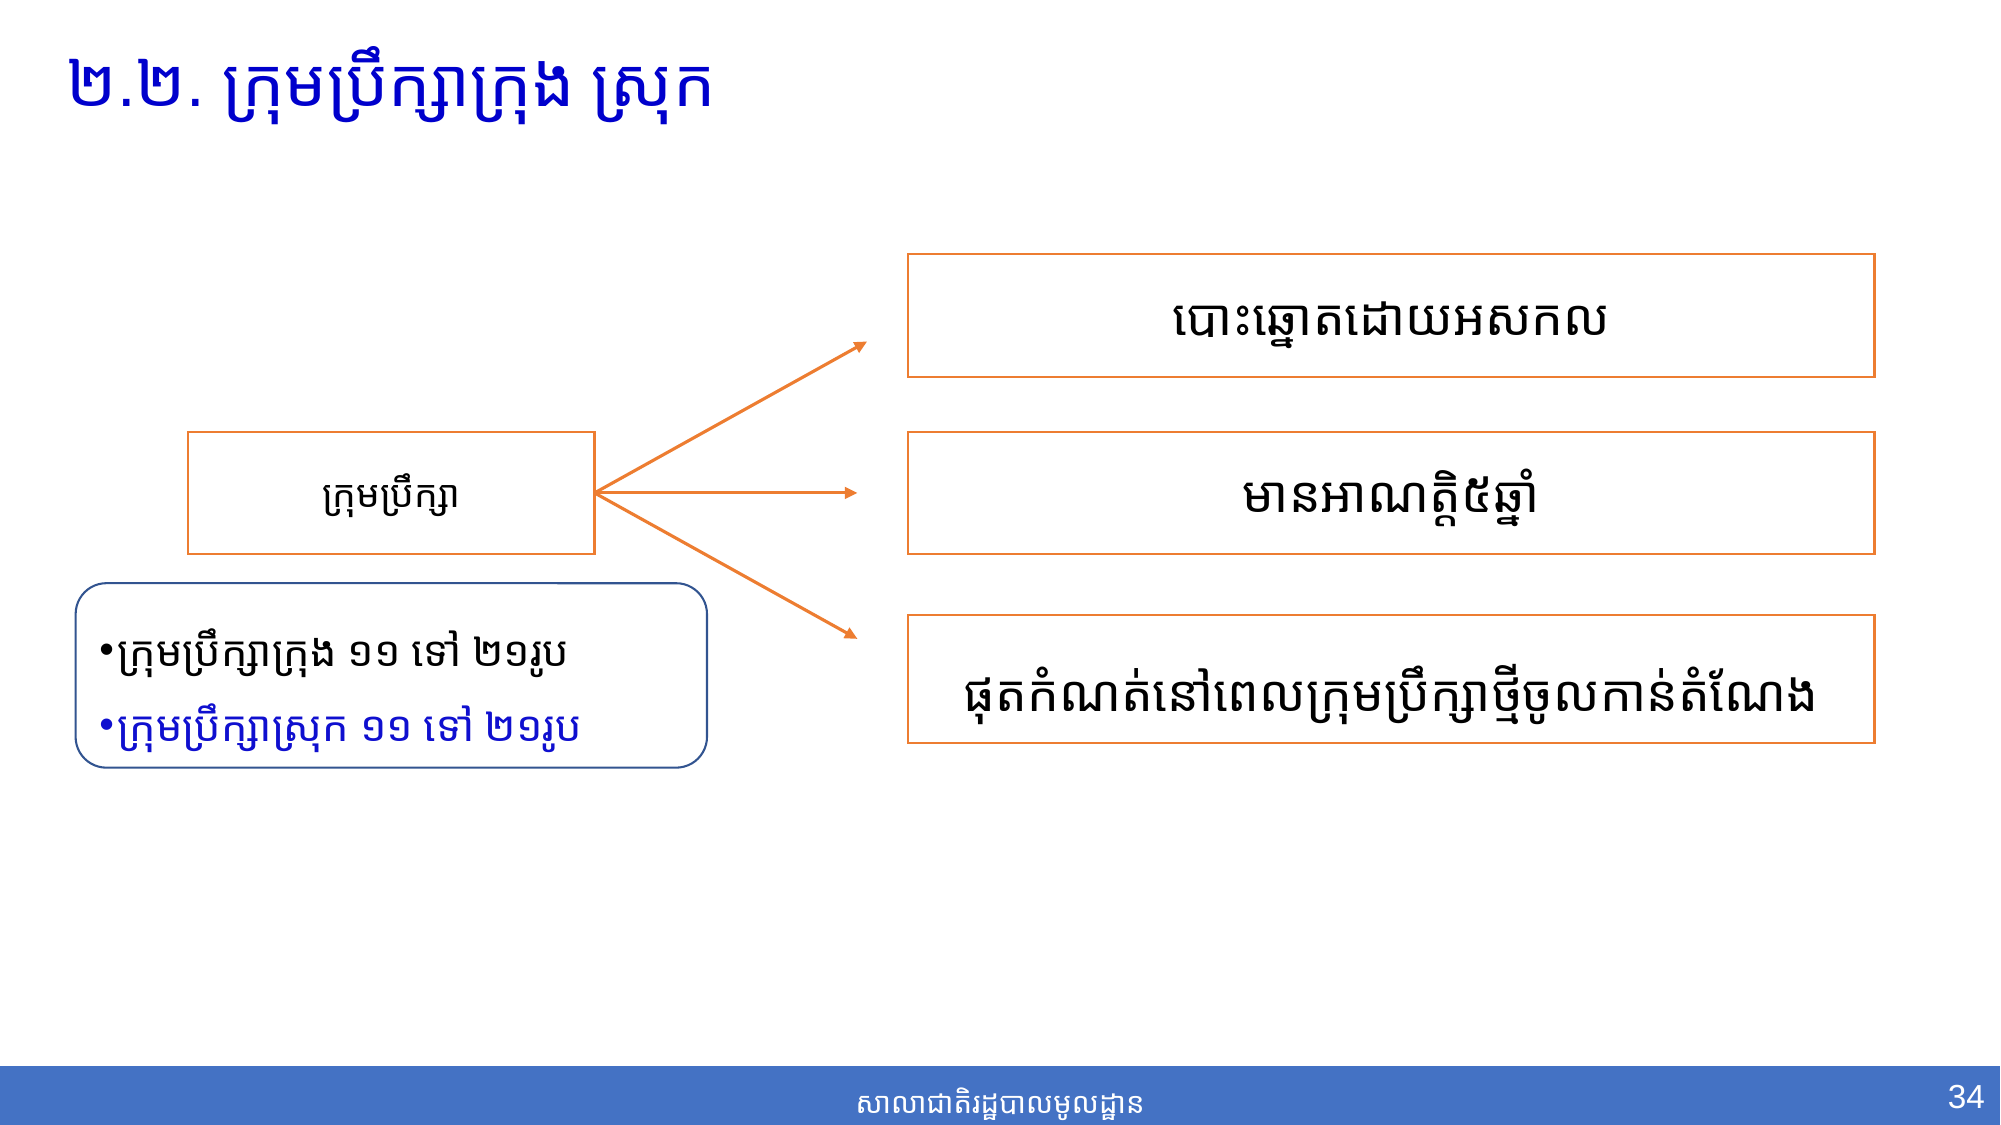

២.២. ក្រុមប្រឹក្សាក្រុង ស្រុក
បោះឆ្នោតដោយអសកល
ក្រុមប្រឹក្សា
មានអាណត្តិ៥ឆ្នាំ
ផុតកំណត់នៅពេលក្រុមប្រឹក្សាថ្មីចូលកាន់តំណែង
ក្រុមប្រឹក្សាក្រុង ១១ ទៅ ២១រូប
ក្រុមប្រឹក្សាស្រុក ១១ ទៅ ២១រូប

34